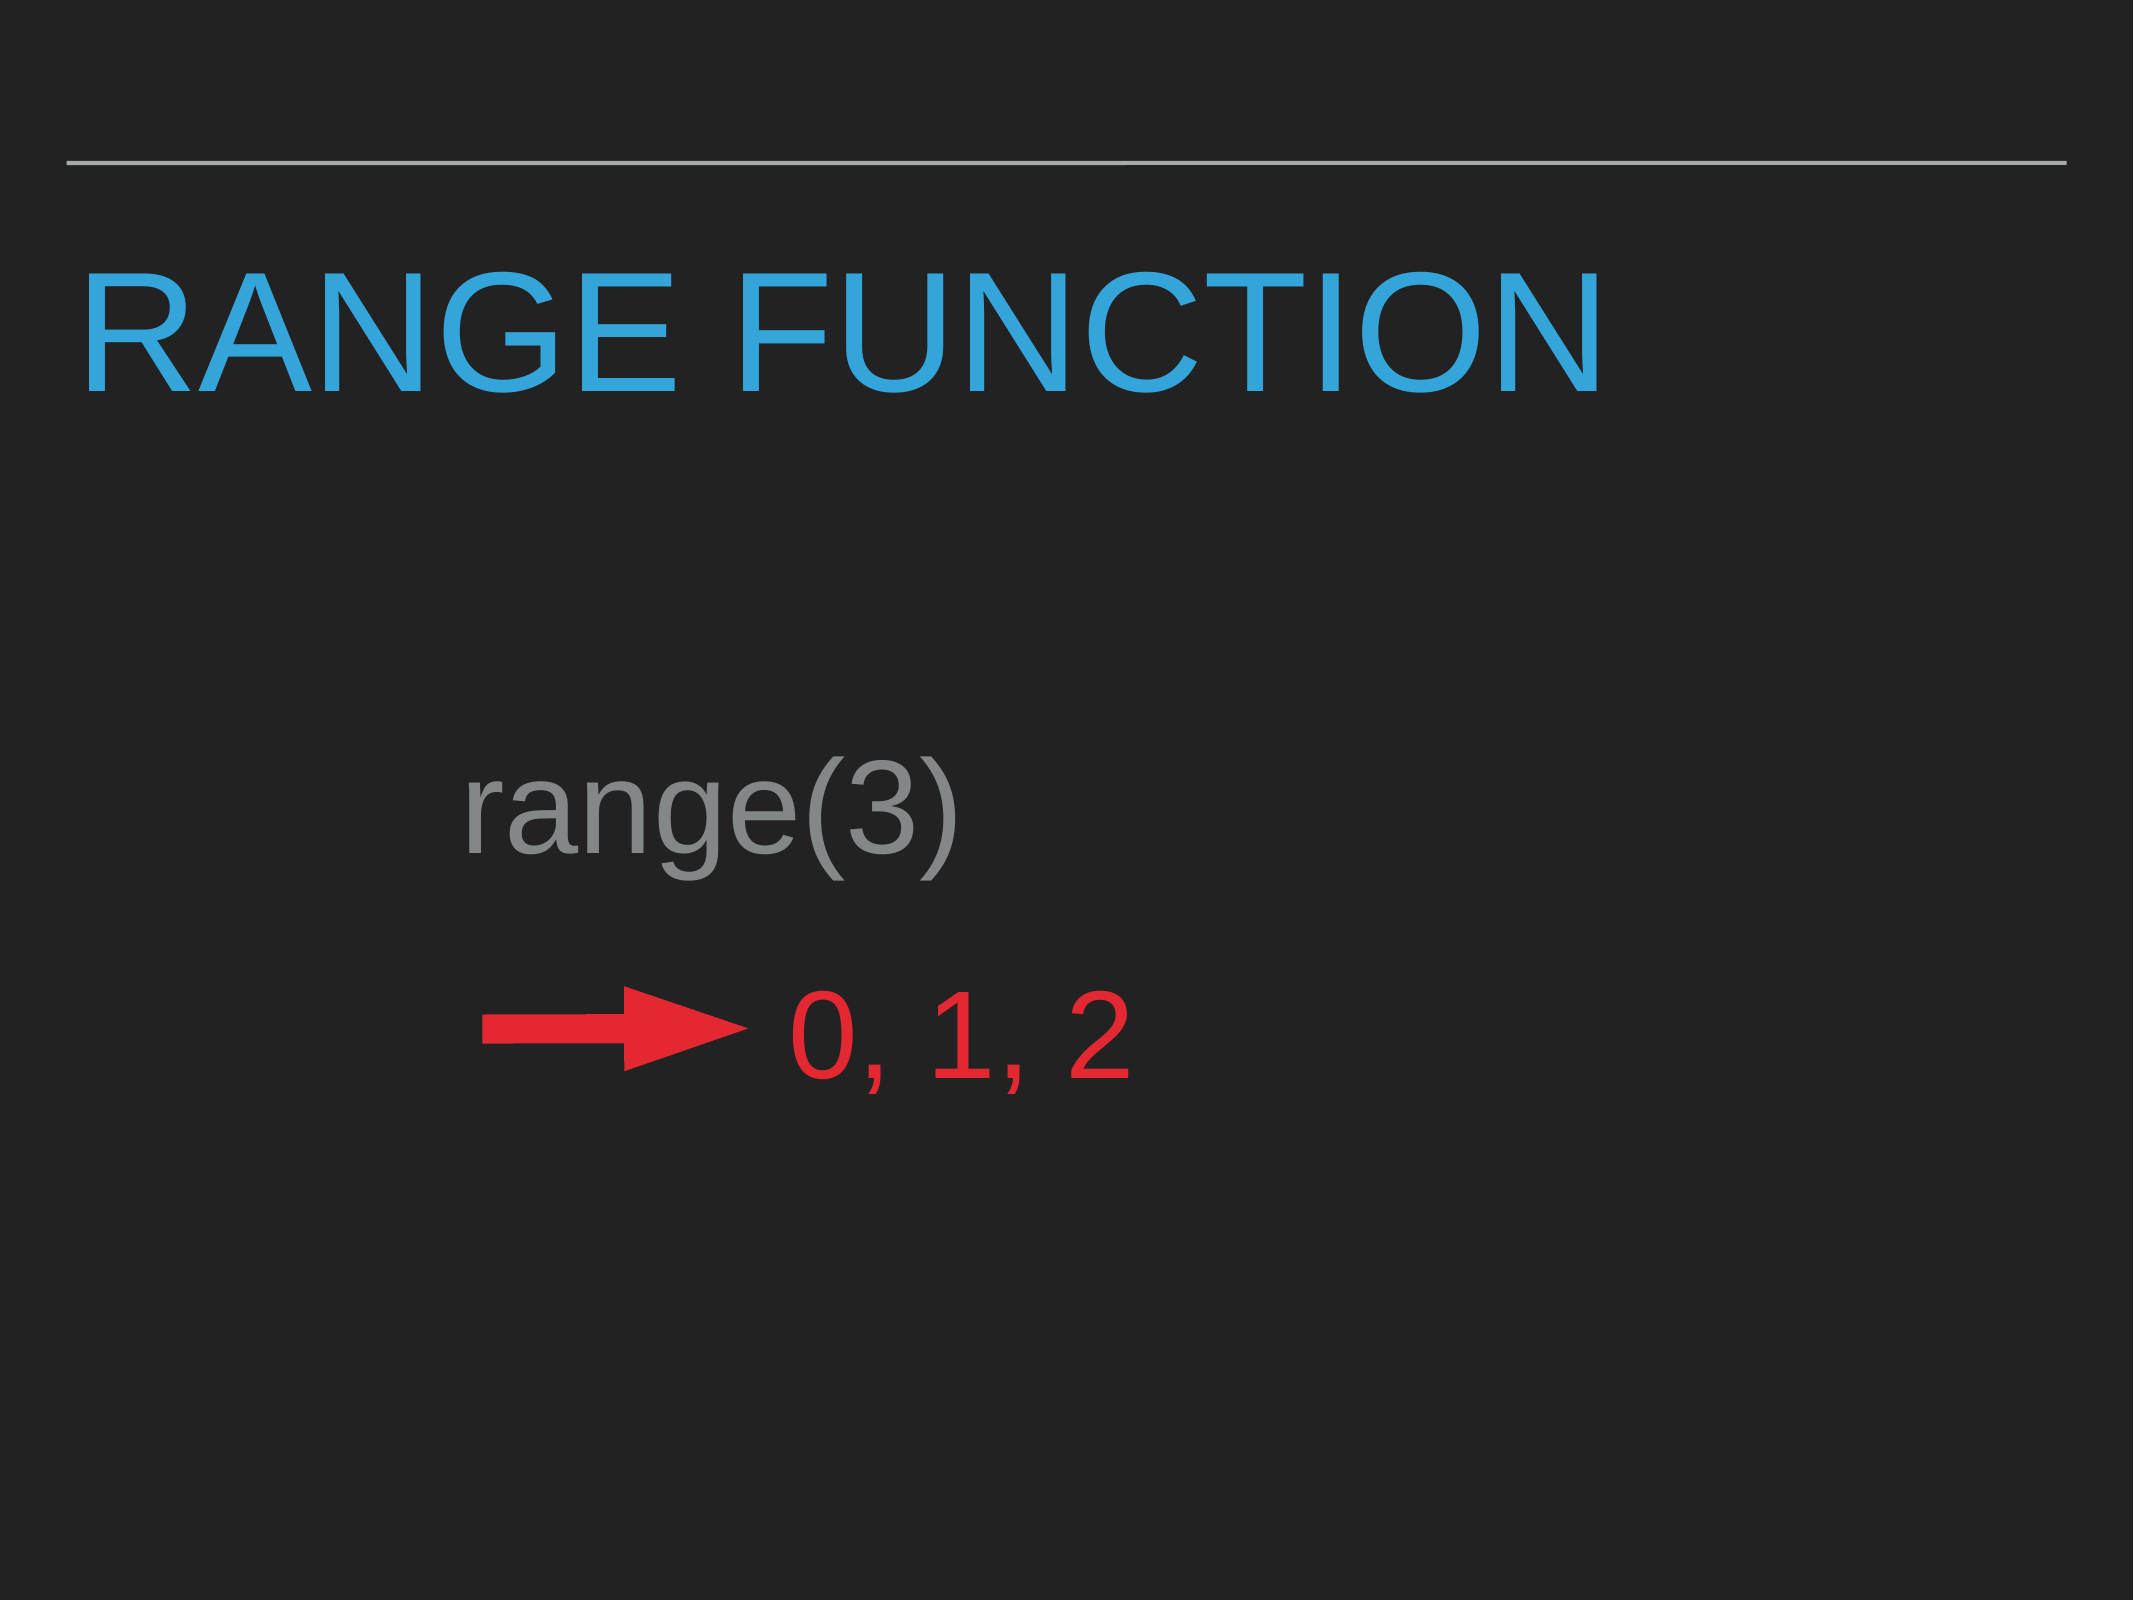

# Range function
range(3)
0, 1, 2